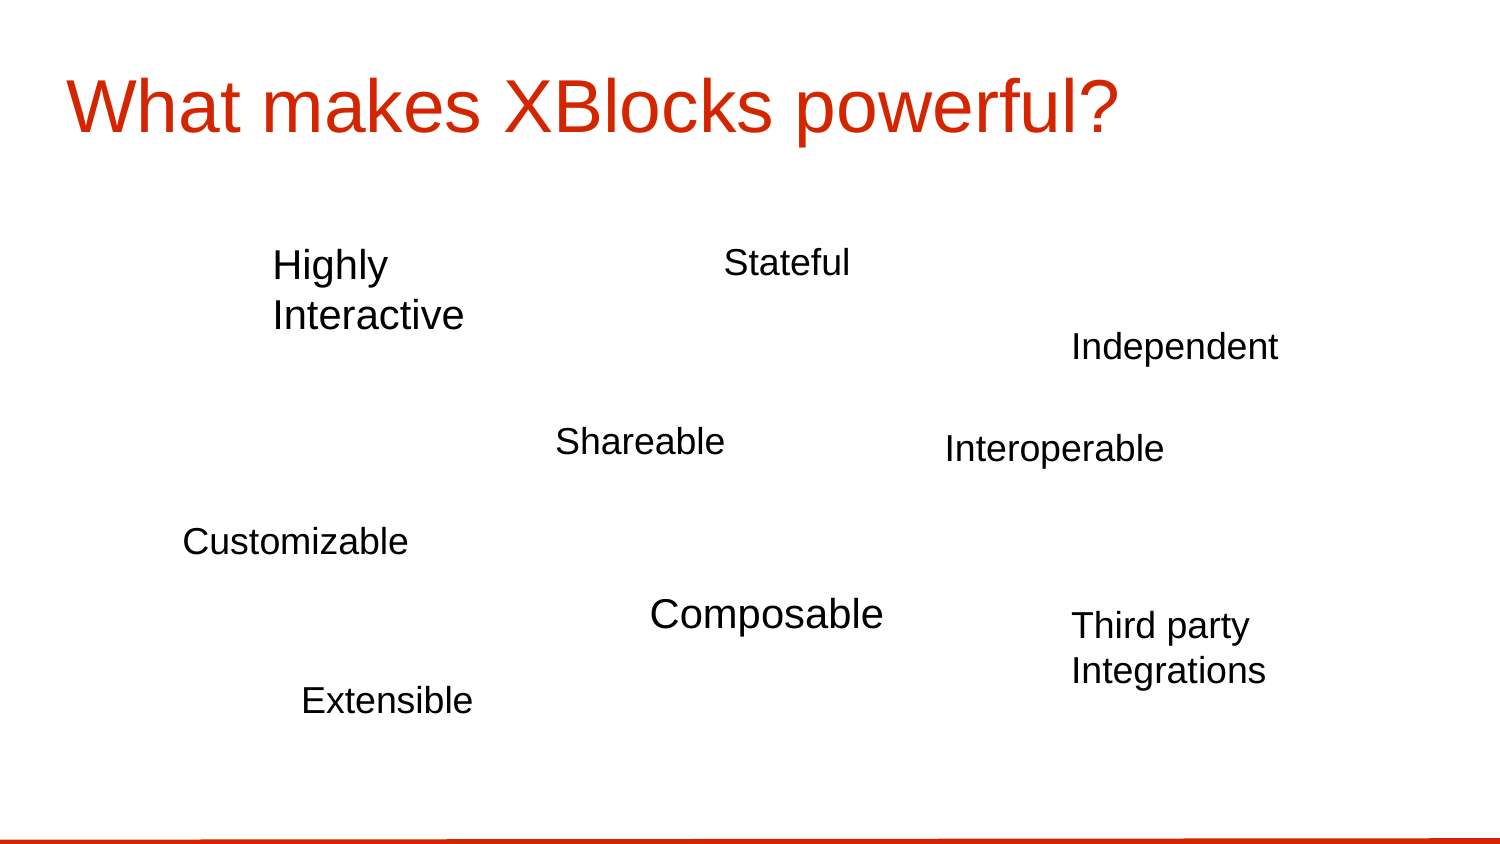

What makes XBlocks powerful?
Highly Interactive
Stateful
Independent
Shareable
Interoperable
Customizable
Composable
Third party Integrations
Extensible